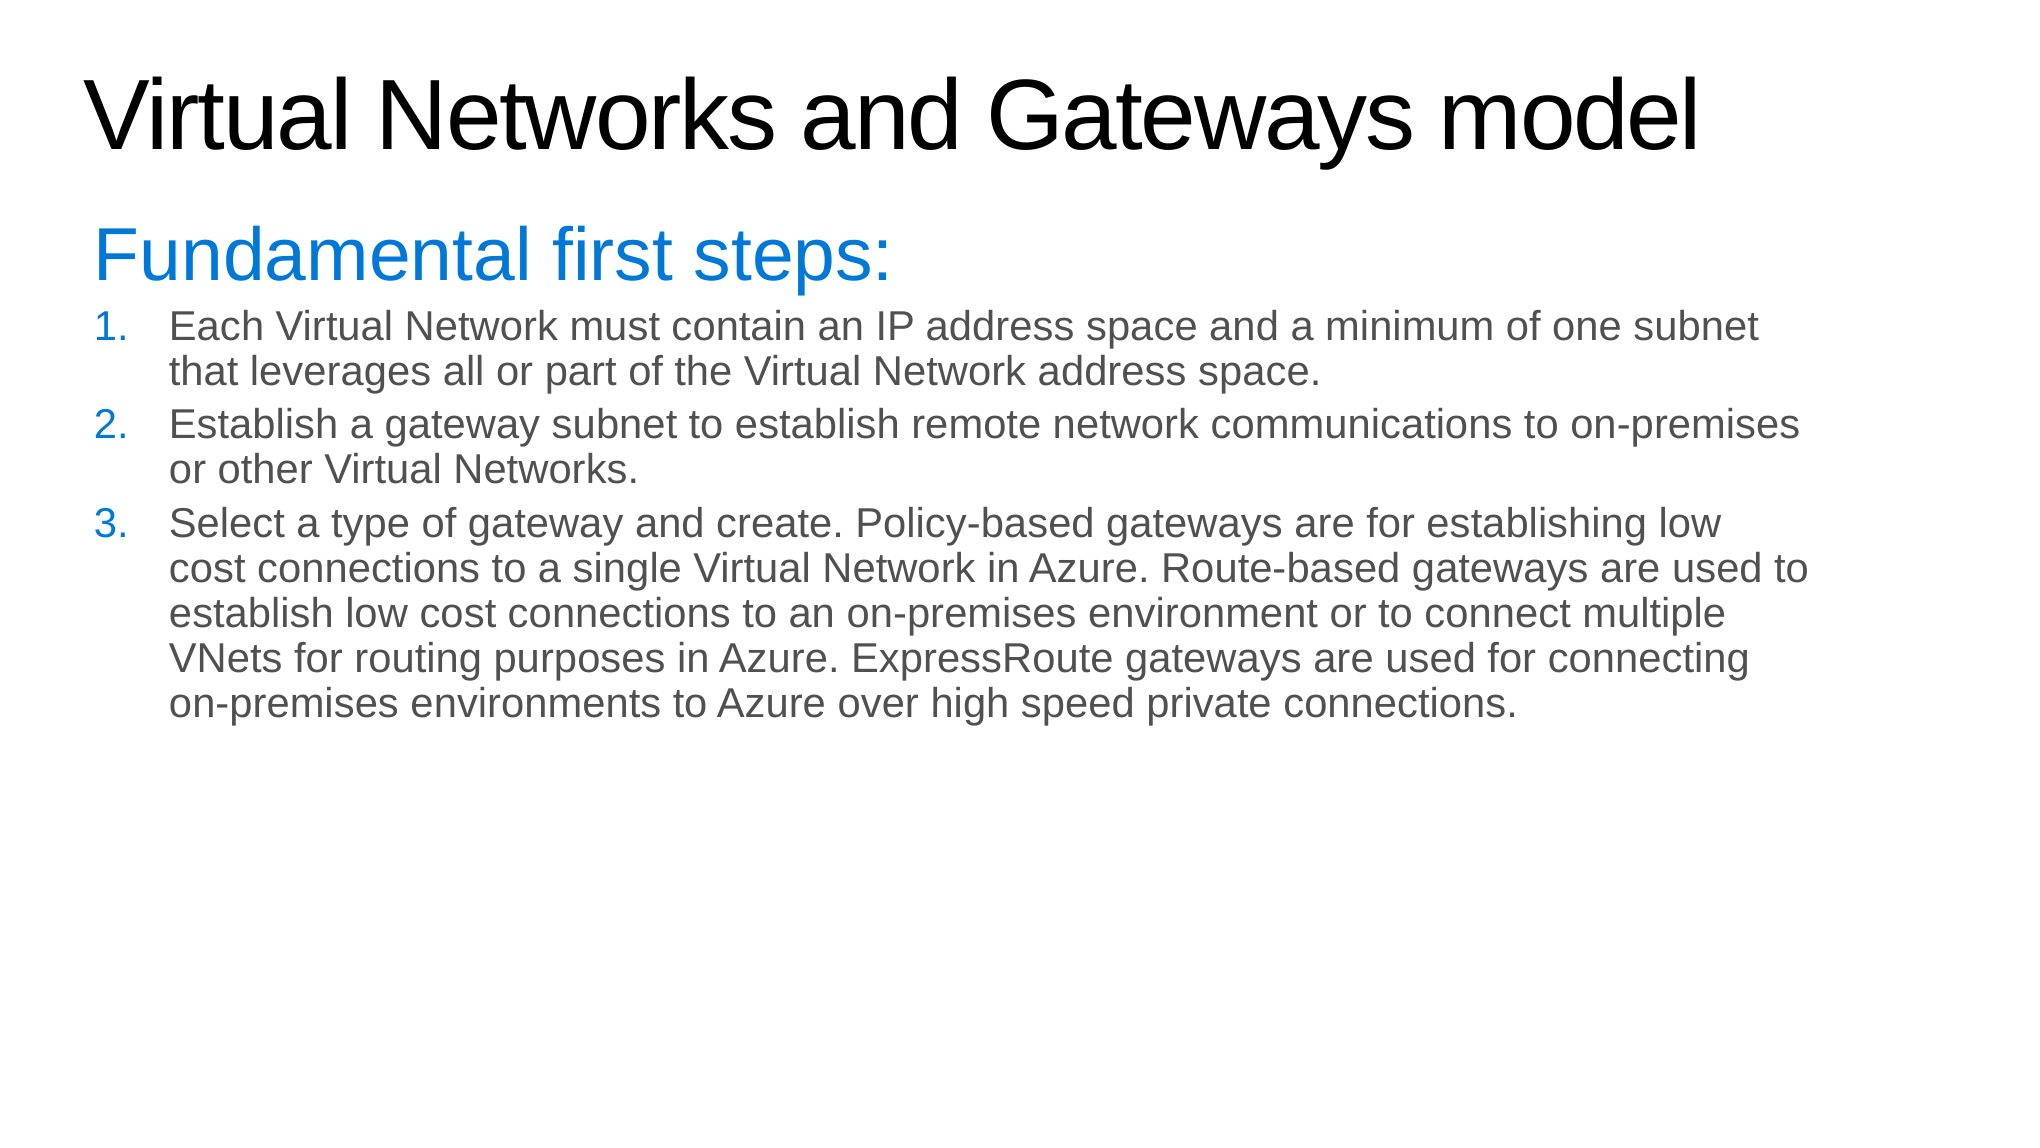

# Virtual Networks and Gateways model
Fundamental first steps:
Each Virtual Network must contain an IP address space and a minimum of one subnet that leverages all or part of the Virtual Network address space.
Establish a gateway subnet to establish remote network communications to on-premises or other Virtual Networks.
Select a type of gateway and create. Policy-based gateways are for establishing low cost connections to a single Virtual Network in Azure. Route-based gateways are used to establish low cost connections to an on-premises environment or to connect multiple VNets for routing purposes in Azure. ExpressRoute gateways are used for connecting on-premises environments to Azure over high speed private connections.